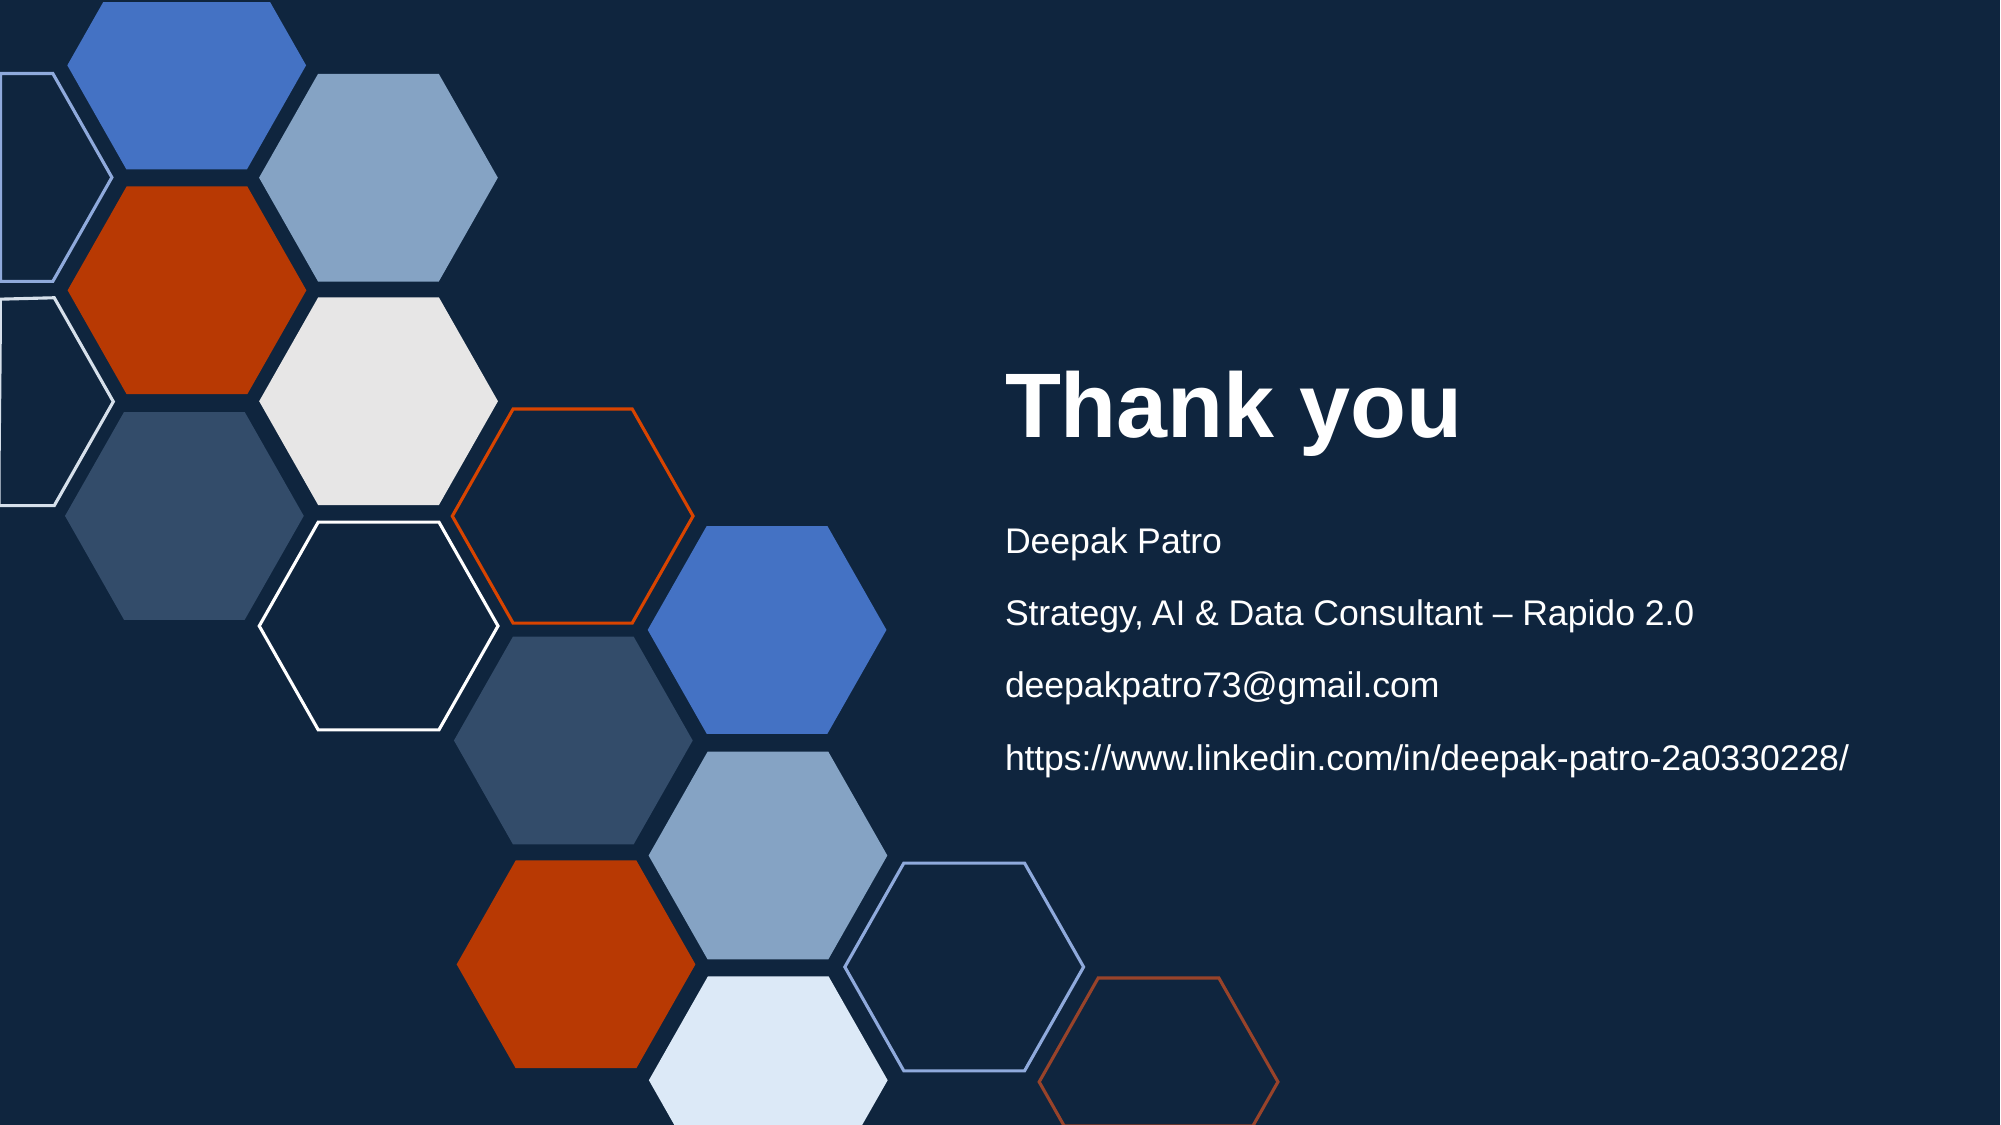

# Thank you
Deepak Patro
Strategy, AI & Data Consultant – Rapido 2.0
deepakpatro73@gmail.com
https://www.linkedin.com/in/deepak-patro-2a0330228/